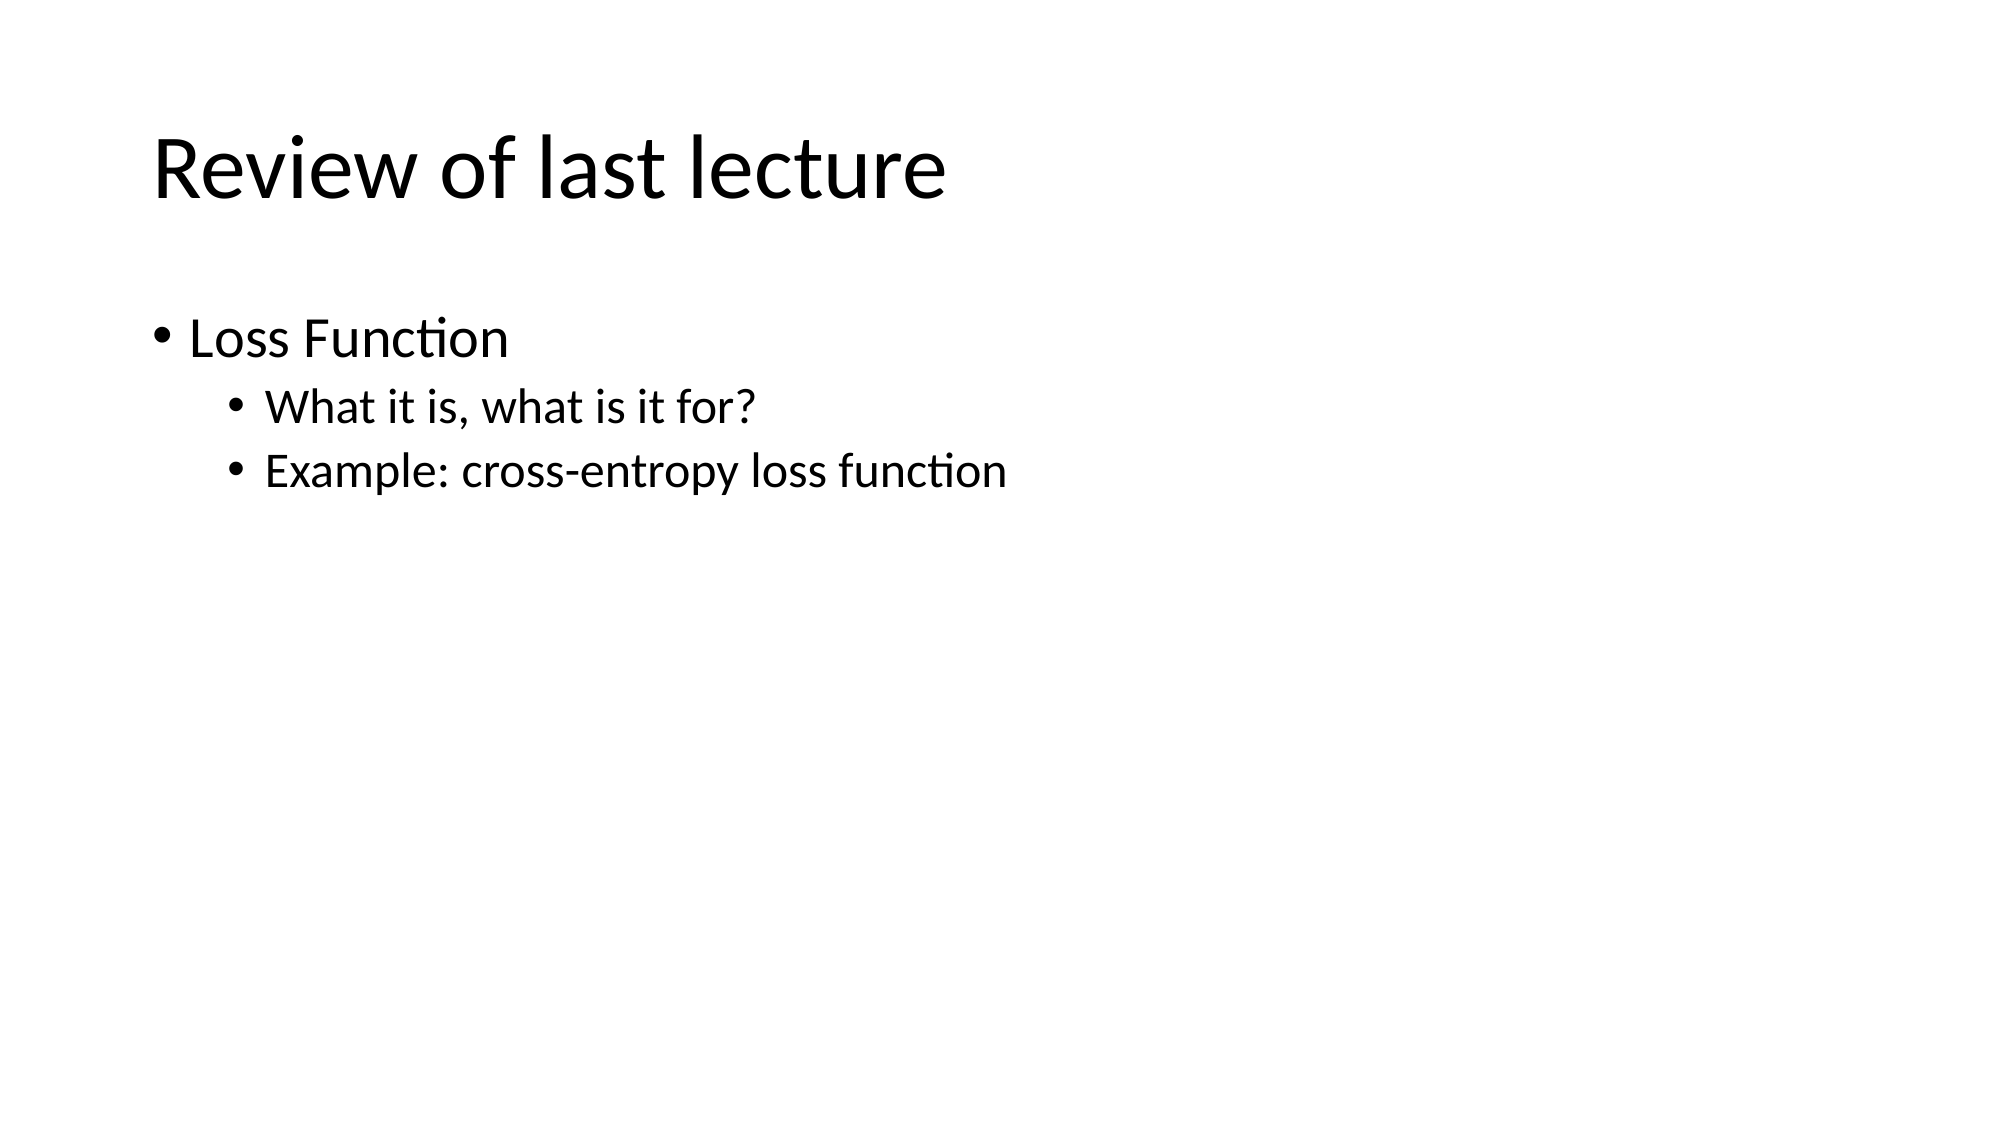

# Review of last lecture
Loss Function
What it is, what is it for?
Example: cross-entropy loss function